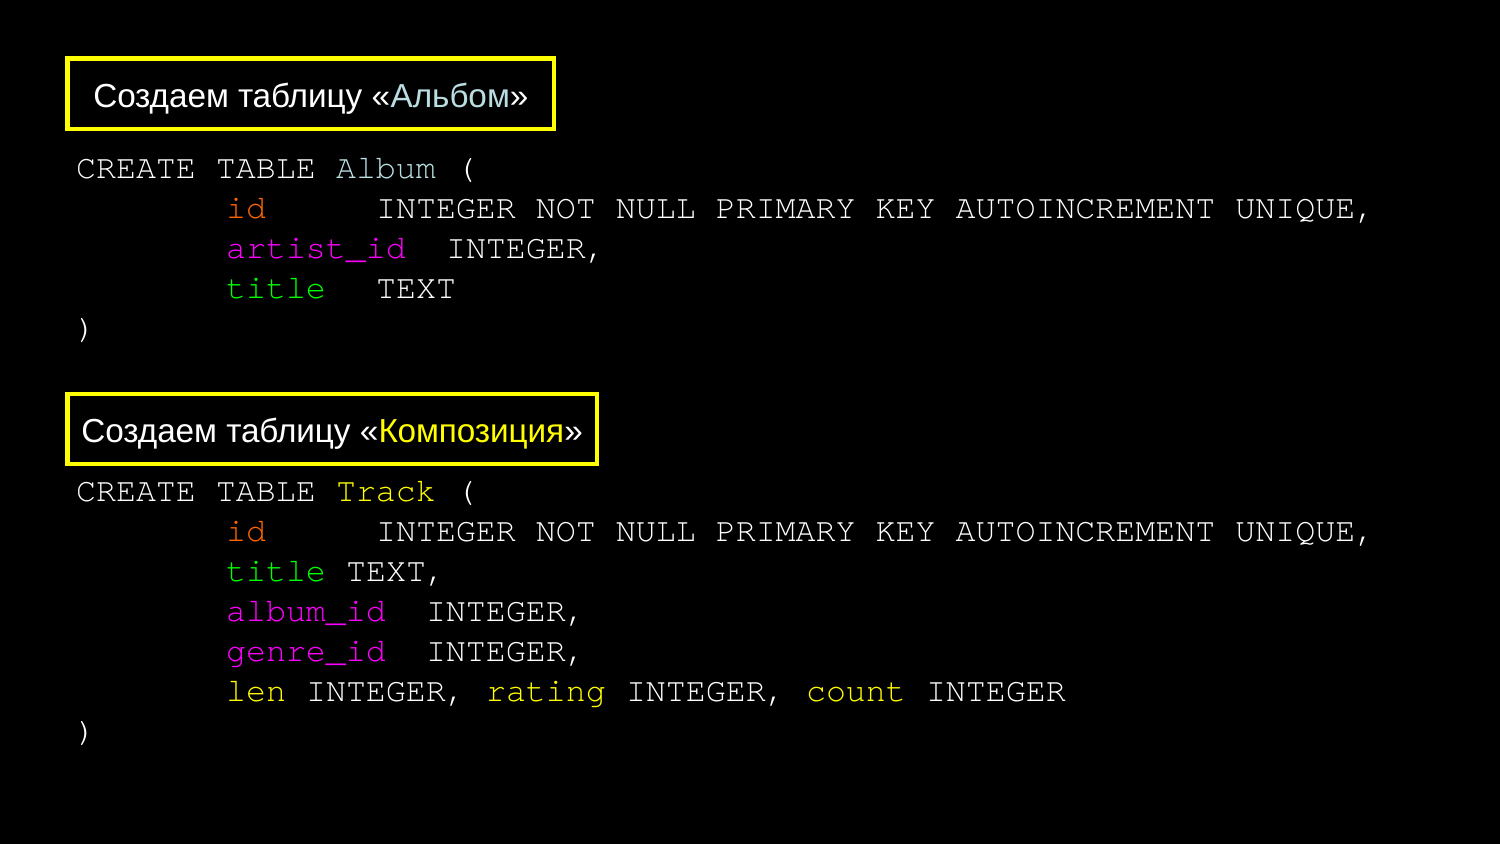

Создаем таблицу «Альбом»
CREATE TABLE Album (
	id	INTEGER NOT NULL PRIMARY KEY AUTOINCREMENT UNIQUE,
	artist_id  INTEGER,
	title	TEXT
)
Создаем таблицу «Композиция»
CREATE TABLE Track (
	id	INTEGER NOT NULL PRIMARY KEY AUTOINCREMENT UNIQUE,
	title TEXT,
	album_id  INTEGER,
	genre_id  INTEGER,
	len INTEGER, rating INTEGER, count INTEGER
)